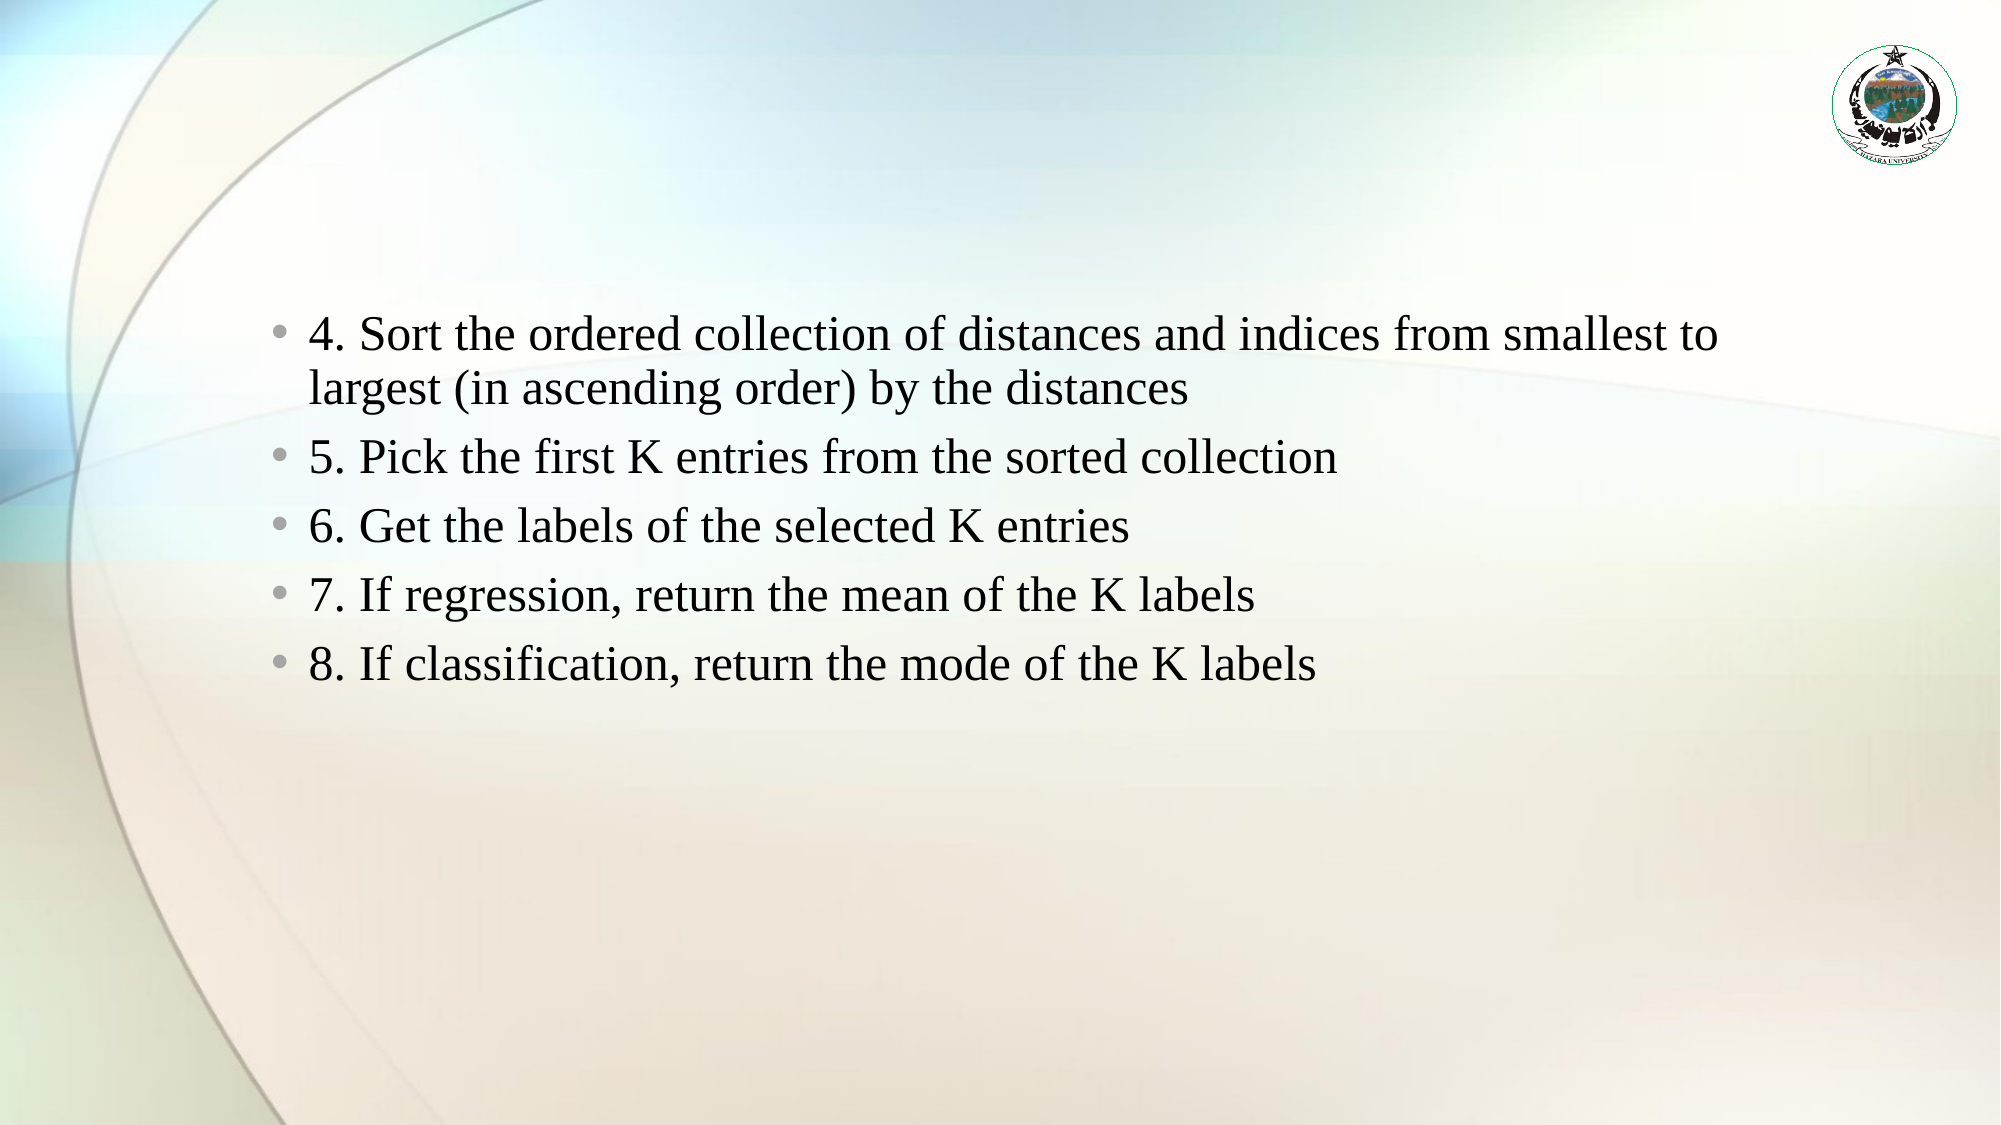

#
4. Sort the ordered collection of distances and indices from smallest to largest (in ascending order) by the distances
5. Pick the first K entries from the sorted collection
6. Get the labels of the selected K entries
7. If regression, return the mean of the K labels
8. If classification, return the mode of the K labels